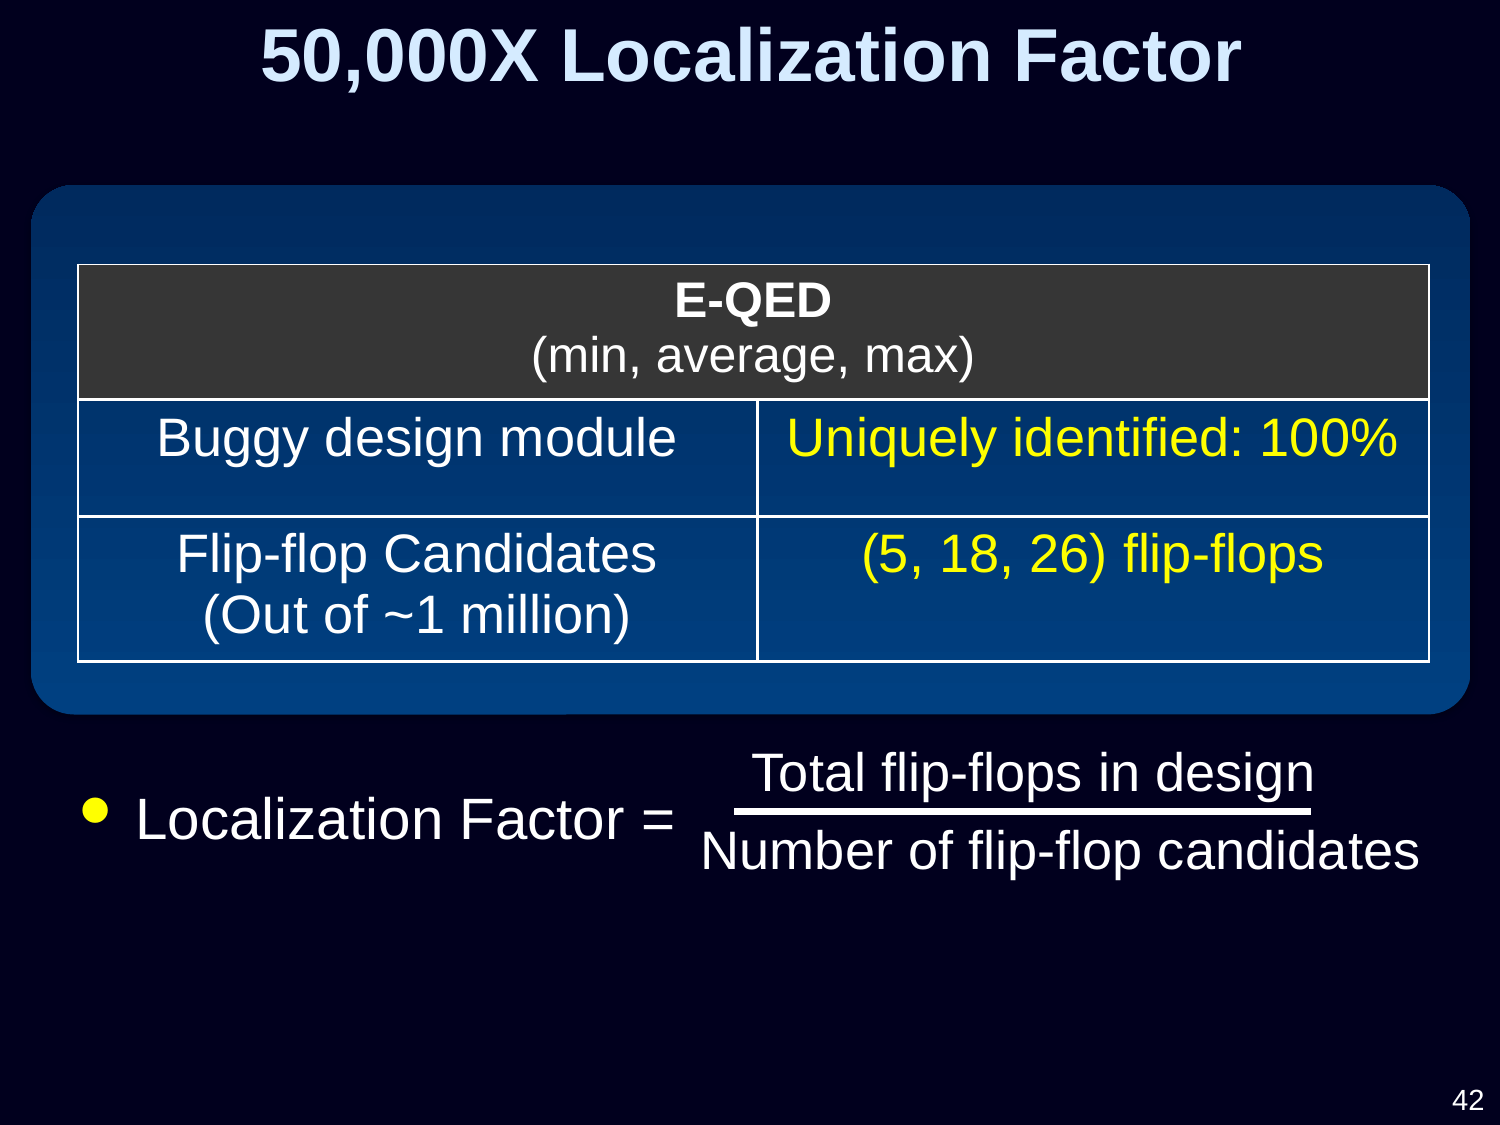

50,000X Localization Factor

| E-QED (min, average, max) |  |
| --- | --- |
| Buggy design module | Uniquely identified: 100% |
| Flip-flop Candidates (Out of ~1 million) | (5, 18, 26) flip-flops |

Localization Factor =

Total flip-flops in design
Number of flip-flop candidates
42